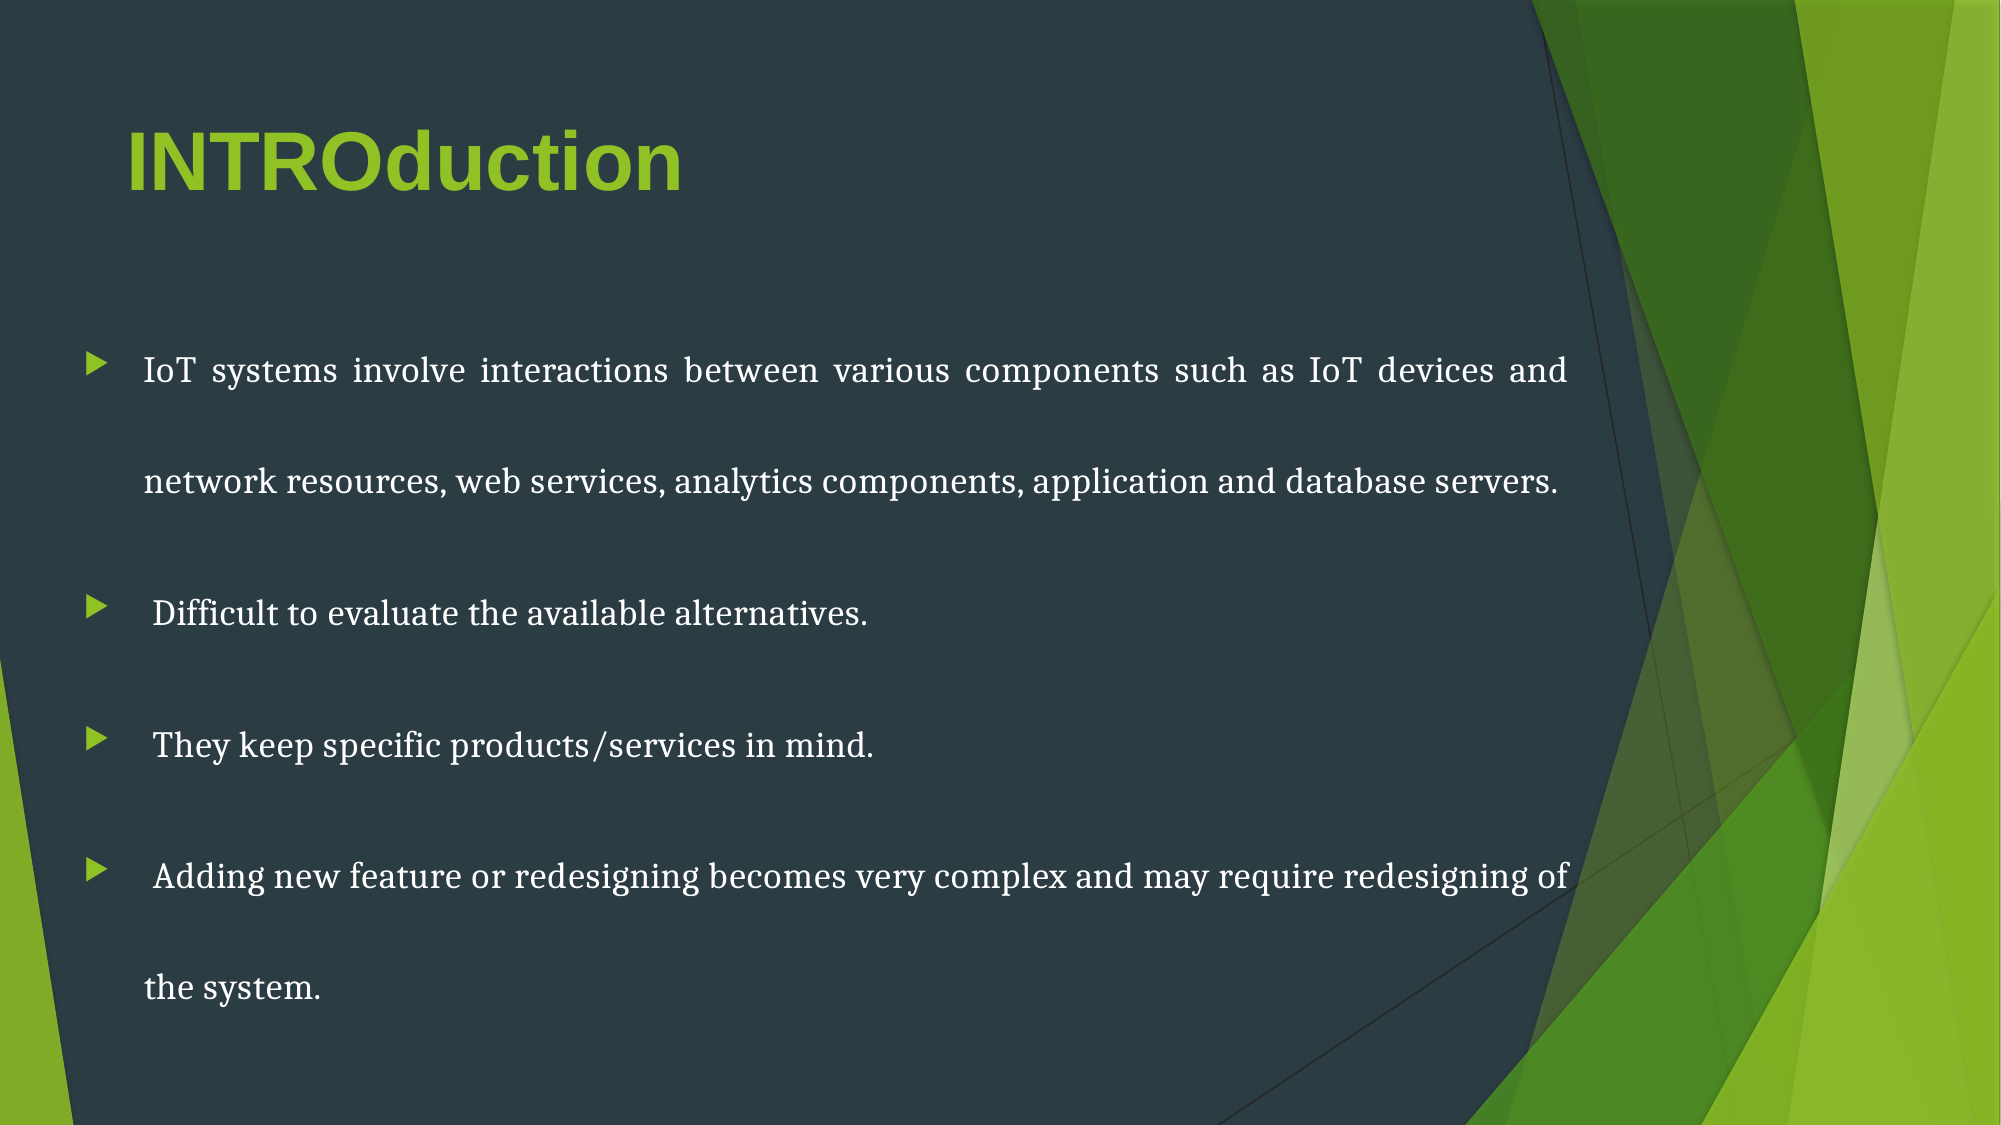

# INTROduction
IoT systems involve interactions between various components such as IoT devices and network resources, web services, analytics components, application and database servers.
 Difficult to evaluate the available alternatives.
 They keep specific products/services in mind.
 Adding new feature or redesigning becomes very complex and may require redesigning of the system.